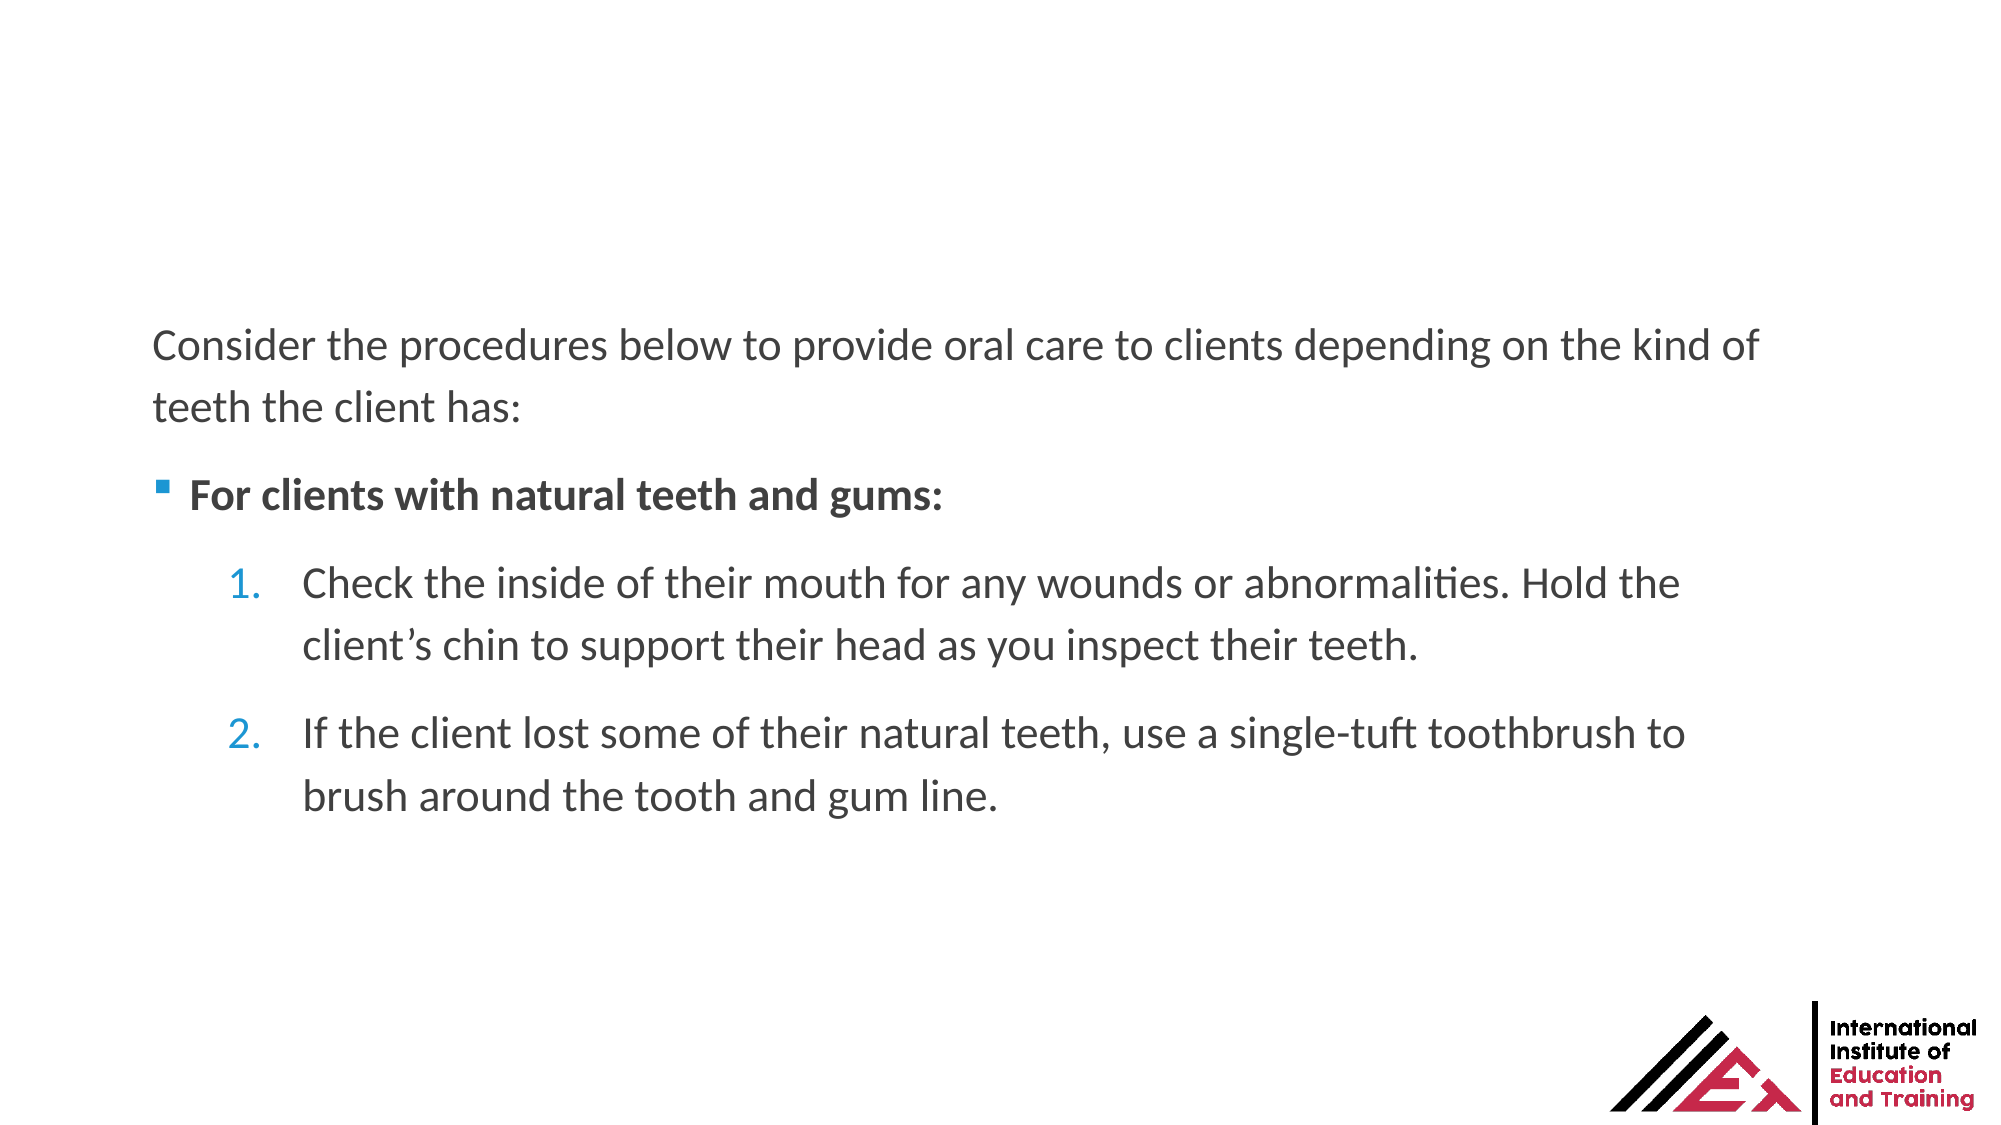

Consider the procedures below to provide oral care to clients depending on the kind of teeth the client has:
For clients with natural teeth and gums:
Check the inside of their mouth for any wounds or abnormalities. Hold the client’s chin to support their head as you inspect their teeth.
If the client lost some of their natural teeth, use a single-tuft toothbrush to brush around the tooth and gum line.